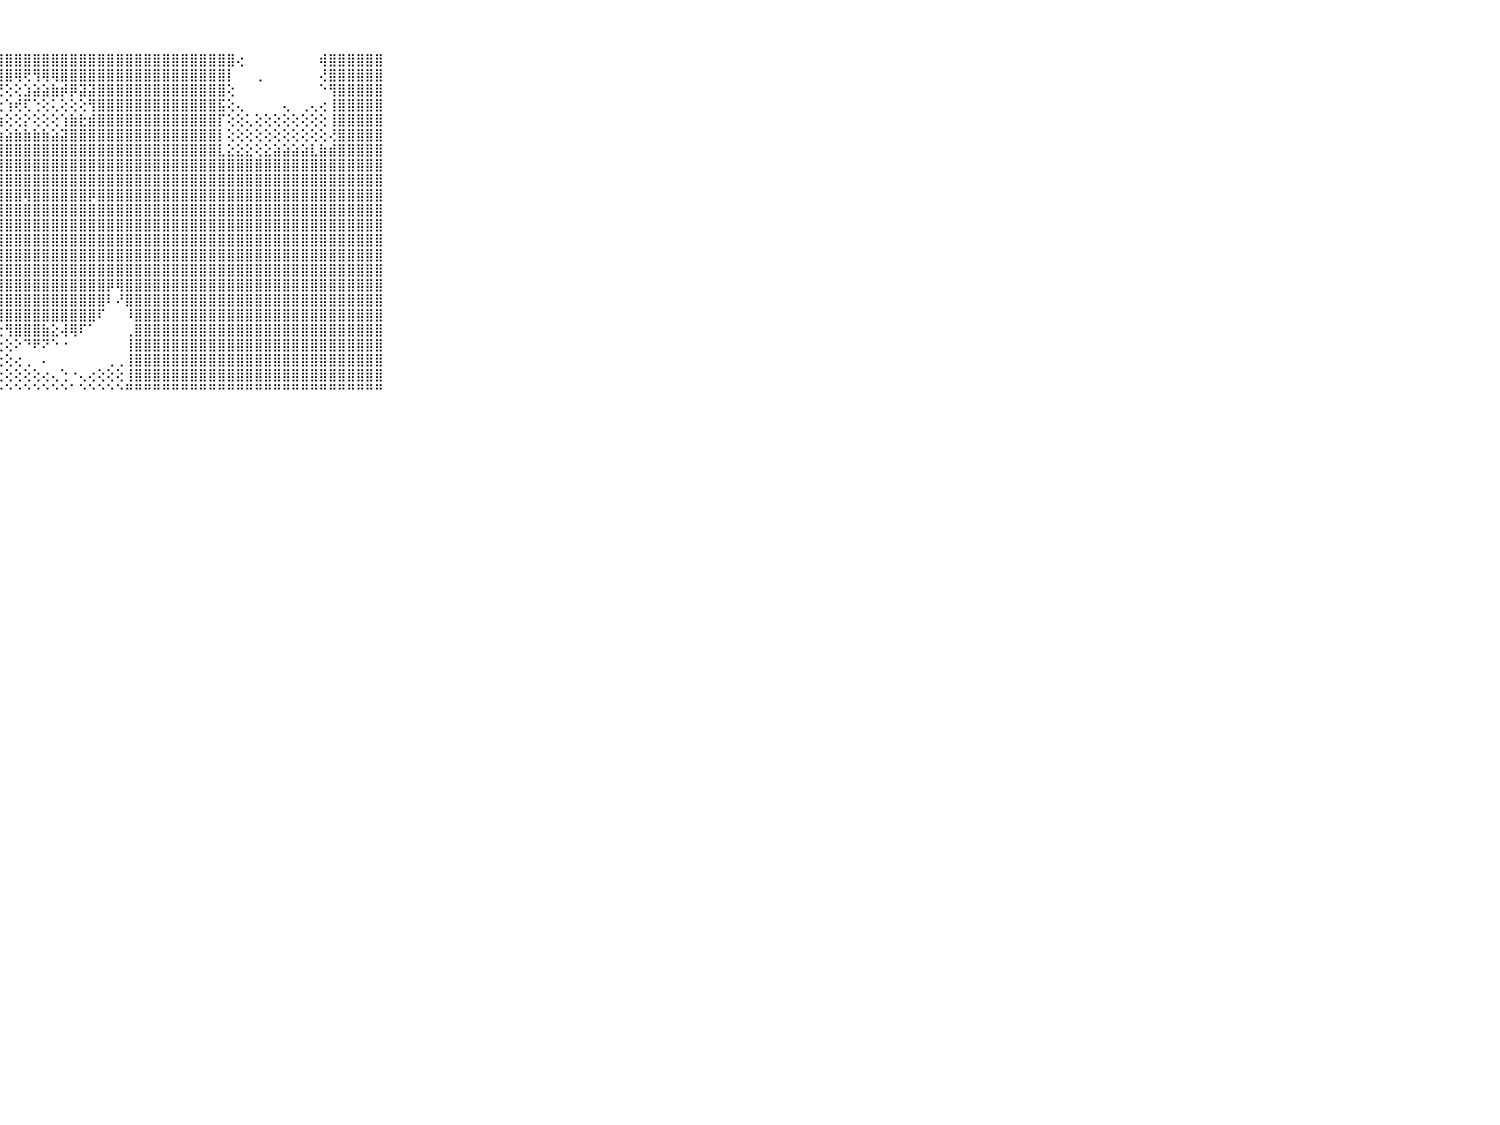

⠀⠀⠀⠀⠀⠀⠀⠀⠀⠀⠀⣾⣿⣿⣿⣿⣿⣿⣿⣿⣿⣿⣿⣿⣿⣿⣿⣿⣿⣿⣿⣿⣿⣿⣿⣿⣿⣿⣿⣿⣿⣿⣿⣿⣿⣿⣿⣿⣿⣿⣿⣿⣿⢔⠀⠀⠀⠀⠀⠀⠀⠀⢾⣿⣿⣿⣿⣿⣿⠀⠀⠀⠀⠀⠀⠀⠀⠀⠀⠀⠀
⠀⠀⠀⠀⠀⠀⠀⠀⠀⠀⠀⣿⣿⣿⣿⣿⣿⣿⣿⣿⣿⣿⣿⣿⣿⣿⣿⣿⣿⢿⢟⢻⢿⢿⣿⣿⣿⣿⣿⣿⣿⣿⣿⣿⣿⣿⣿⣿⣿⣿⣿⣿⡇⠀⠀⢀⠀⠀⠀⠀⠀⠀⢜⣿⣿⣿⣿⣿⣿⠀⠀⠀⠀⠀⠀⠀⠀⠀⠀⠀⠀
⠀⠀⠀⠀⠀⠀⠀⠀⠀⠀⠀⣿⣿⣿⣿⣿⣿⣿⣿⣿⣿⣿⣿⣿⣿⡟⢟⢝⢕⢕⣱⣵⣵⣷⡾⡿⣽⣽⣿⣿⣿⣿⣿⣿⣿⣿⣿⣿⣿⣿⣿⣿⢕⠀⠀⠀⠀⠀⠀⠀⠀⠀⠑⢻⣿⣿⣿⣿⣿⠀⠀⠀⠀⠀⠀⠀⠀⠀⠀⠀⠀
⠀⠀⠀⠀⠀⠀⠀⠀⠀⠀⠀⣿⣿⣿⣿⣿⣿⣿⣿⣿⣿⣿⣿⣿⢟⢕⢕⢕⢱⢞⢏⢑⢕⢅⢕⢕⢕⢻⣿⣿⣿⣿⣿⣿⣿⣿⣿⣿⣿⣿⣿⣯⢕⢄⠀⠀⠀⠀⢄⠀⢀⢄⢔⢸⣿⣿⣿⣿⣿⠀⠀⠀⠀⠀⠀⠀⠀⠀⠀⠀⠀
⠀⠀⠀⠀⠀⠀⠀⠀⠀⠀⠀⣿⣿⣿⣿⣿⣿⣿⣿⣿⣿⣿⡿⢟⣕⢕⣼⢷⢕⢕⡕⢕⢕⢕⢱⣷⣗⣾⣿⣿⣿⣿⣿⣿⣿⣿⣿⣿⣿⣿⣿⡏⢕⢕⢅⢕⢕⢕⢕⢕⢕⢕⢕⢸⣿⣿⣿⣿⣿⠀⠀⠀⠀⠀⠀⠀⠀⠀⠀⠀⠀
⠀⠀⠀⠀⠀⠀⠀⠀⠀⠀⠀⣿⣿⣿⣿⣿⣿⣿⣿⣿⣿⣿⡇⢸⣿⣵⣧⣵⣵⣷⣷⣷⣷⣵⣽⣿⣿⣿⣿⣿⣿⣿⣿⣿⣿⣿⣿⣿⣿⣿⣿⡇⢕⢕⢕⢕⢕⢕⢕⢕⢕⢕⢕⢜⣿⣿⣿⣿⣿⠀⠀⠀⠀⠀⠀⠀⠀⠀⠀⠀⠀
⠀⠀⠀⠀⠀⠀⠀⠀⠀⠀⠀⣿⣿⣿⣿⣿⣿⣿⣿⣿⣿⣿⡟⢕⢕⣿⣿⣿⣿⣿⣿⣿⣿⣿⣿⣿⣿⣿⣿⣿⣿⣿⣿⣿⣿⣿⣿⣿⣿⣿⣿⣇⣕⣕⣕⢕⣕⣵⣵⣵⣵⣇⣷⣾⣿⣿⣿⣿⣿⠀⠀⠀⠀⠀⠀⠀⠀⠀⠀⠀⠀
⠀⠀⠀⠀⠀⠀⠀⠀⠀⠀⠀⣿⣿⣿⣿⣿⣿⣿⣿⣿⣿⣿⣏⢕⢷⣿⣿⣿⣿⣿⣿⣿⣿⣿⣿⣿⣿⣿⣿⣿⣿⣿⣿⣿⣿⣿⣿⣿⣿⣿⣿⣿⣿⣿⣿⣿⣿⣿⣿⣿⣿⣿⣿⣿⣿⣿⣿⣿⣿⠀⠀⠀⠀⠀⠀⠀⠀⠀⠀⠀⠀
⠀⠀⠀⠀⠀⠀⠀⠀⠀⠀⠀⣿⣿⣿⣿⣿⣿⣿⣿⣿⣿⣿⣿⢕⢸⣿⣿⣿⣿⣿⣿⣿⣿⣿⣿⣿⣿⣿⣿⣿⣿⣿⣿⣿⣿⣿⣿⣿⣿⣿⣿⣿⣿⣿⣿⣿⣿⣿⣿⣿⣿⣿⣿⣿⣿⣿⣿⣿⣿⠀⠀⠀⠀⠀⠀⠀⠀⠀⠀⠀⠀
⠀⠀⠀⠀⠀⠀⠀⠀⠀⠀⠀⣿⣿⣿⣿⣿⣿⣿⣿⣿⣿⣿⣿⡕⢜⣿⣿⣿⣿⣿⢿⣿⣿⣿⣿⣿⣿⡿⣿⣿⣿⣿⣿⣿⣿⣿⣿⣿⣿⣿⣿⣿⣿⣿⣿⣿⣿⣿⣿⣿⣿⣿⣿⣿⣿⣿⣿⣿⣿⠀⠀⠀⠀⠀⠀⠀⠀⠀⠀⠀⠀
⠀⠀⠀⠀⠀⠀⠀⠀⠀⠀⠀⣿⣿⣿⣿⣿⣿⣿⣿⣿⣿⣿⣿⣧⣕⣿⣿⣿⣿⣿⣿⣿⣿⣿⣿⣿⣿⣿⣿⣿⣿⣿⣿⣿⣿⣿⣿⣿⣿⣿⣿⣿⣿⣿⣿⣿⣿⣿⣿⣿⣿⣿⣿⣿⣿⣿⣿⣿⣿⠀⠀⠀⠀⠀⠀⠀⠀⠀⠀⠀⠀
⠀⠀⠀⠀⠀⠀⠀⠀⠀⠀⠀⣿⣿⣿⣿⣿⣿⣿⣿⣿⣿⣿⣿⣿⣿⣿⣿⣿⣿⣿⣿⣿⣿⣿⣿⣿⣿⣿⣿⣿⣿⣿⣿⣿⣿⣿⣿⣿⣿⣿⣿⣿⣿⣿⣿⣿⣿⣿⣿⣿⣿⣿⣿⣿⣿⣿⣿⣿⣿⠀⠀⠀⠀⠀⠀⠀⠀⠀⠀⠀⠀
⠀⠀⠀⠀⠀⠀⠀⠀⠀⠀⠀⣿⣿⣿⣿⣿⣿⣿⣿⣿⣿⣿⣿⣿⣿⣿⣿⣿⣿⣿⣿⣿⣿⣿⣿⣿⣿⣿⣿⣿⣿⣿⣿⣿⣿⣿⣿⣿⣿⣿⣿⣿⣿⣿⣿⣿⣿⣿⣿⣿⣿⣿⣿⣿⣿⣿⣿⣿⣿⠀⠀⠀⠀⠀⠀⠀⠀⠀⠀⠀⠀
⠀⠀⠀⠀⠀⠀⠀⠀⠀⠀⠀⣿⣿⣿⣿⣿⣿⣿⣿⣿⣿⣿⣿⣿⣿⣿⣿⣿⣿⣿⣿⣿⣿⣿⣿⣿⣿⣿⣿⣿⣿⣿⣿⣿⣿⣿⣿⣿⣿⣿⣿⣿⣿⣿⣿⣿⣿⣿⣿⣿⣿⣿⣿⣿⣿⣿⣿⣿⣿⠀⠀⠀⠀⠀⠀⠀⠀⠀⠀⠀⠀
⠀⠀⠀⠀⠀⠀⠀⠀⠀⠀⠀⣿⣿⣿⣿⣿⣿⣿⣿⣿⣿⣿⣿⣿⣿⣿⣿⣿⣿⣿⣿⣿⣿⣿⣿⣿⣿⣿⣿⣿⣿⣿⣿⣿⣿⣿⣿⣿⣿⣿⣿⣿⣿⣿⣿⣿⣿⣿⣿⣿⣿⣿⣿⣿⣿⣿⣿⣿⣿⠀⠀⠀⠀⠀⠀⠀⠀⠀⠀⠀⠀
⠀⠀⠀⠀⠀⠀⠀⠀⠀⠀⠀⣿⣿⣿⣿⣿⣿⣿⣿⣿⣿⣿⣿⣿⣿⣿⣿⣿⣿⣿⣿⣿⣿⣿⣿⣿⣿⣿⣿⡿⢿⣿⣿⣿⣿⣿⣿⣿⣿⣿⣿⣿⣿⣿⣿⣿⣿⣿⣿⣿⣿⣿⣿⣿⣿⣿⣿⣿⣿⠀⠀⠀⠀⠀⠀⠀⠀⠀⠀⠀⠀
⠀⠀⠀⠀⠀⠀⠀⠀⠀⠀⠀⣿⣿⣿⣿⣿⣿⣿⣿⣿⣿⣿⣿⣿⣿⣿⢇⢻⣿⣿⣿⣿⣿⣿⣿⣿⣿⣿⣿⠇⠜⣿⣿⣿⣿⣿⣿⣿⣿⣿⣿⣿⣿⣿⣿⣿⣿⣿⣿⣿⣿⣿⣿⣿⣿⣿⣿⣿⣿⠀⠀⠀⠀⠀⠀⠀⠀⠀⠀⠀⠀
⠀⠀⠀⠀⠀⠀⠀⠀⠀⠀⠀⣿⣿⣿⣿⣿⣿⣿⣿⣿⣿⣿⣿⣿⣿⡟⢕⢸⣿⣿⣿⣿⣿⣿⣿⣿⣿⣿⠏⠀⠀⠸⣿⣿⣿⣿⣿⣿⣿⣿⣿⣿⣿⣿⣿⣿⣿⣿⣿⣿⣿⣿⣿⣿⣿⣿⣿⣿⣿⠀⠀⠀⠀⠀⠀⠀⠀⠀⠀⠀⠀
⠀⠀⠀⠀⠀⠀⠀⠀⠀⠀⠀⣿⣿⣿⣿⣿⣿⣿⣿⣿⣿⣿⣿⣿⣿⡇⢕⢕⢻⣿⣿⣿⣷⣕⢼⢿⠏⠁⠀⠀⠀⢀⣿⣿⣿⣿⣿⣿⣿⣿⣿⣿⣿⣿⣿⣿⣿⣿⣿⣿⣿⣿⣿⣿⣿⣿⣿⣿⣿⠀⠀⠀⠀⠀⠀⠀⠀⠀⠀⠀⠀
⠀⠀⠀⠀⠀⠀⠀⠀⠀⠀⠀⣿⣿⣿⣿⣿⣿⣿⣿⣿⣿⣿⣿⣿⣿⡇⠑⢕⢕⠕⠙⠟⠝⠑⠐⠀⠀⠀⠀⠀⠀⢸⣿⣿⣿⣿⣿⣿⣿⣿⣿⣿⣿⣿⣿⣿⣿⣿⣿⣿⣿⣿⣿⣿⣿⣿⣿⣿⣿⠀⠀⠀⠀⠀⠀⠀⠀⠀⠀⠀⠀
⠀⠀⠀⠀⠀⠀⠀⠀⠀⠀⠀⣿⣿⣿⣿⣿⣿⣿⣿⣿⣿⣿⣿⣿⣿⣧⢕⢕⢕⢔⢀⠀⠄⠀⠀⠀⠀⠀⠀⢀⢀⢸⣿⣿⣿⣿⣿⣿⣿⣿⣿⣿⣿⣿⣿⣿⣿⣿⣿⣿⣿⣿⣿⣿⣿⣿⣿⣿⣿⠀⠀⠀⠀⠀⠀⠀⠀⠀⠀⠀⠀
⠀⠀⠀⠀⠀⠀⠀⠀⠀⠀⠀⣿⣿⣿⣿⣿⣿⣿⣿⣿⣿⣿⣿⣿⣿⣿⡕⢕⢕⢕⢕⢕⢔⢄⢑⠐⢄⢔⢕⢕⢕⢸⣿⣿⣿⣿⣿⣿⣿⣿⣿⣿⣿⣿⣿⣿⣿⣿⣿⣿⣿⣿⣿⣿⣿⣿⣿⣿⣿⠀⠀⠀⠀⠀⠀⠀⠀⠀⠀⠀⠀
⠀⠀⠀⠀⠀⠀⠀⠀⠀⠀⠀⠛⠛⠛⠛⠛⠛⠛⠛⠛⠛⠛⠛⠛⠛⠛⠃⠑⠑⠑⠑⠑⠑⠑⠑⠁⠑⠑⠑⠑⠑⠛⠛⠛⠛⠛⠛⠛⠛⠛⠛⠛⠛⠛⠛⠛⠛⠛⠛⠛⠛⠛⠛⠛⠛⠛⠛⠛⠛⠀⠀⠀⠀⠀⠀⠀⠀⠀⠀⠀⠀